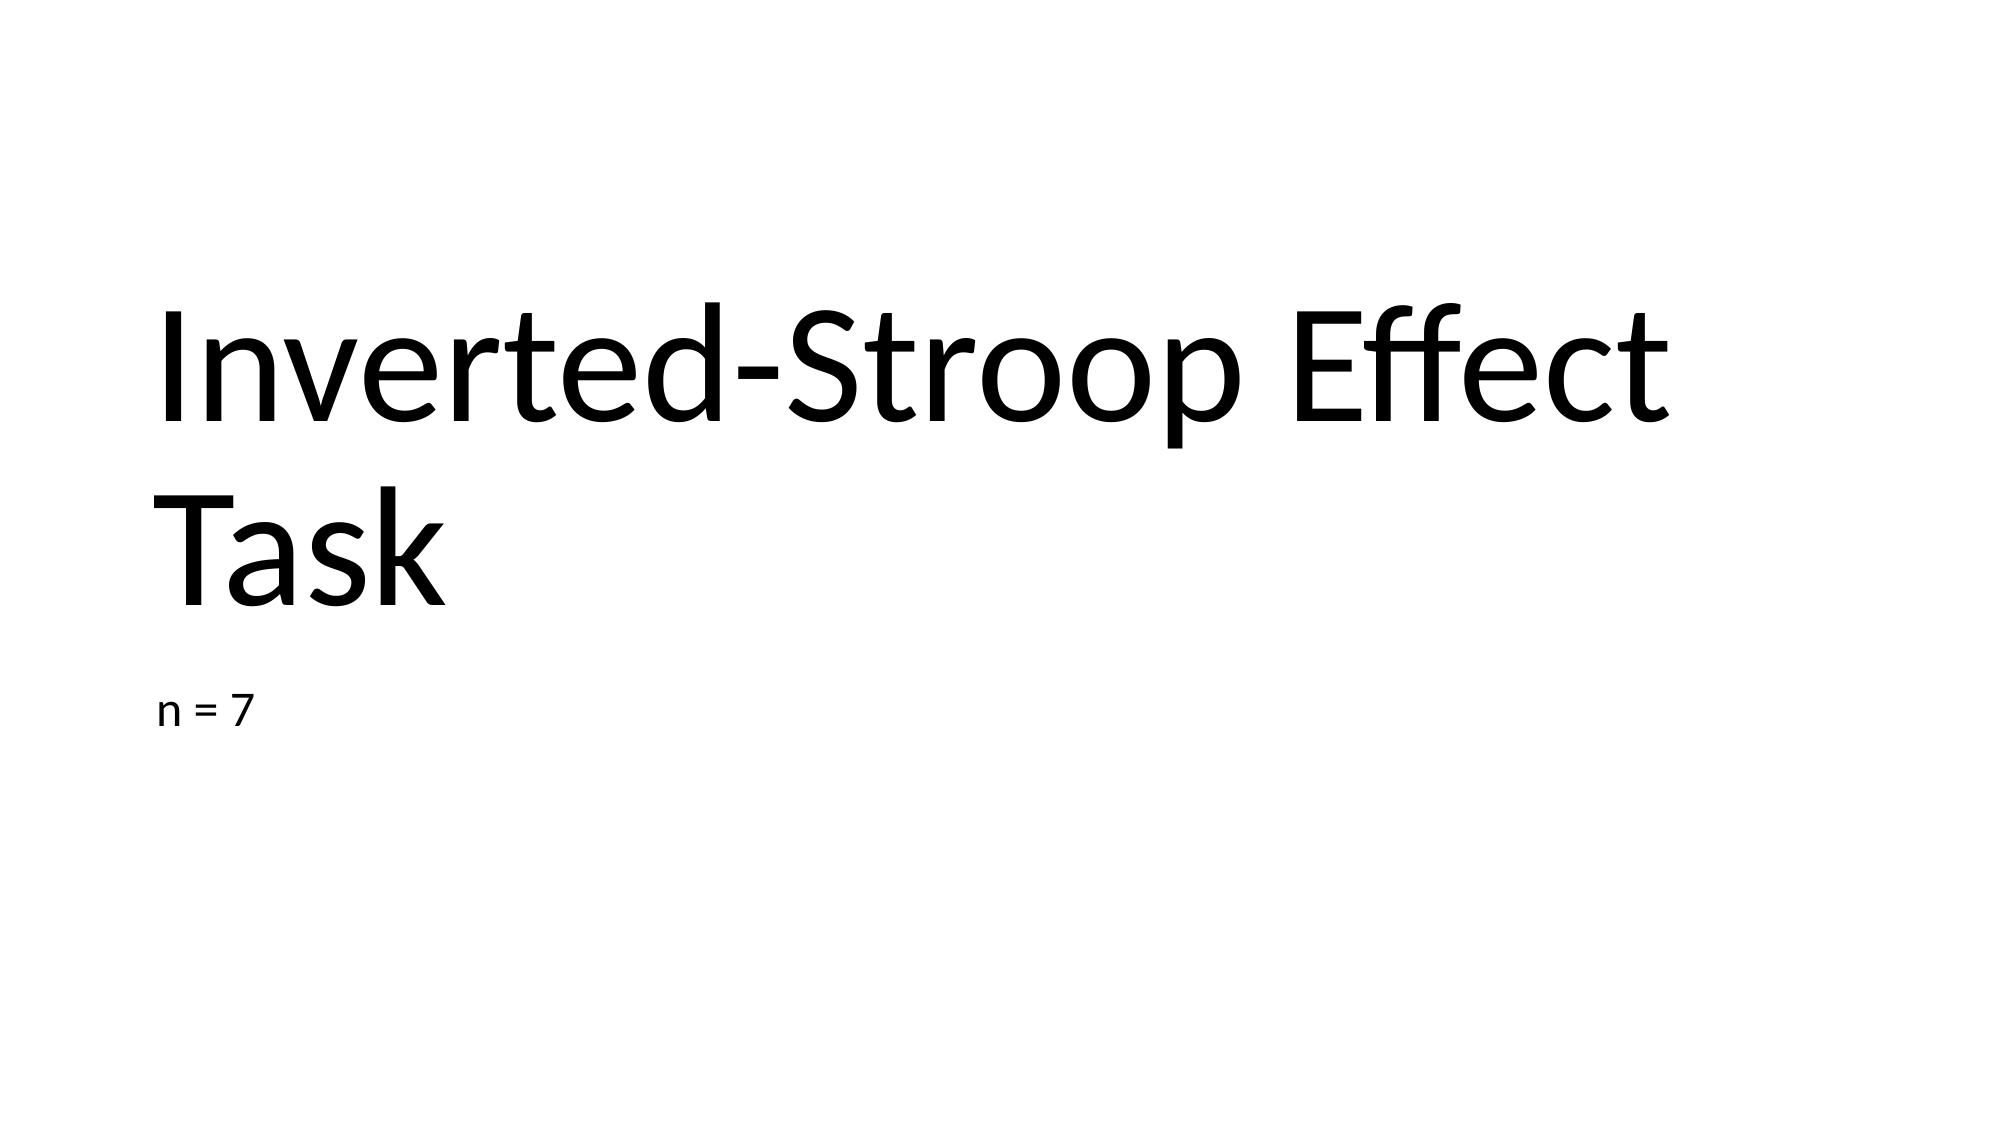

# Inverted-Stroop Effect Task
n = 7